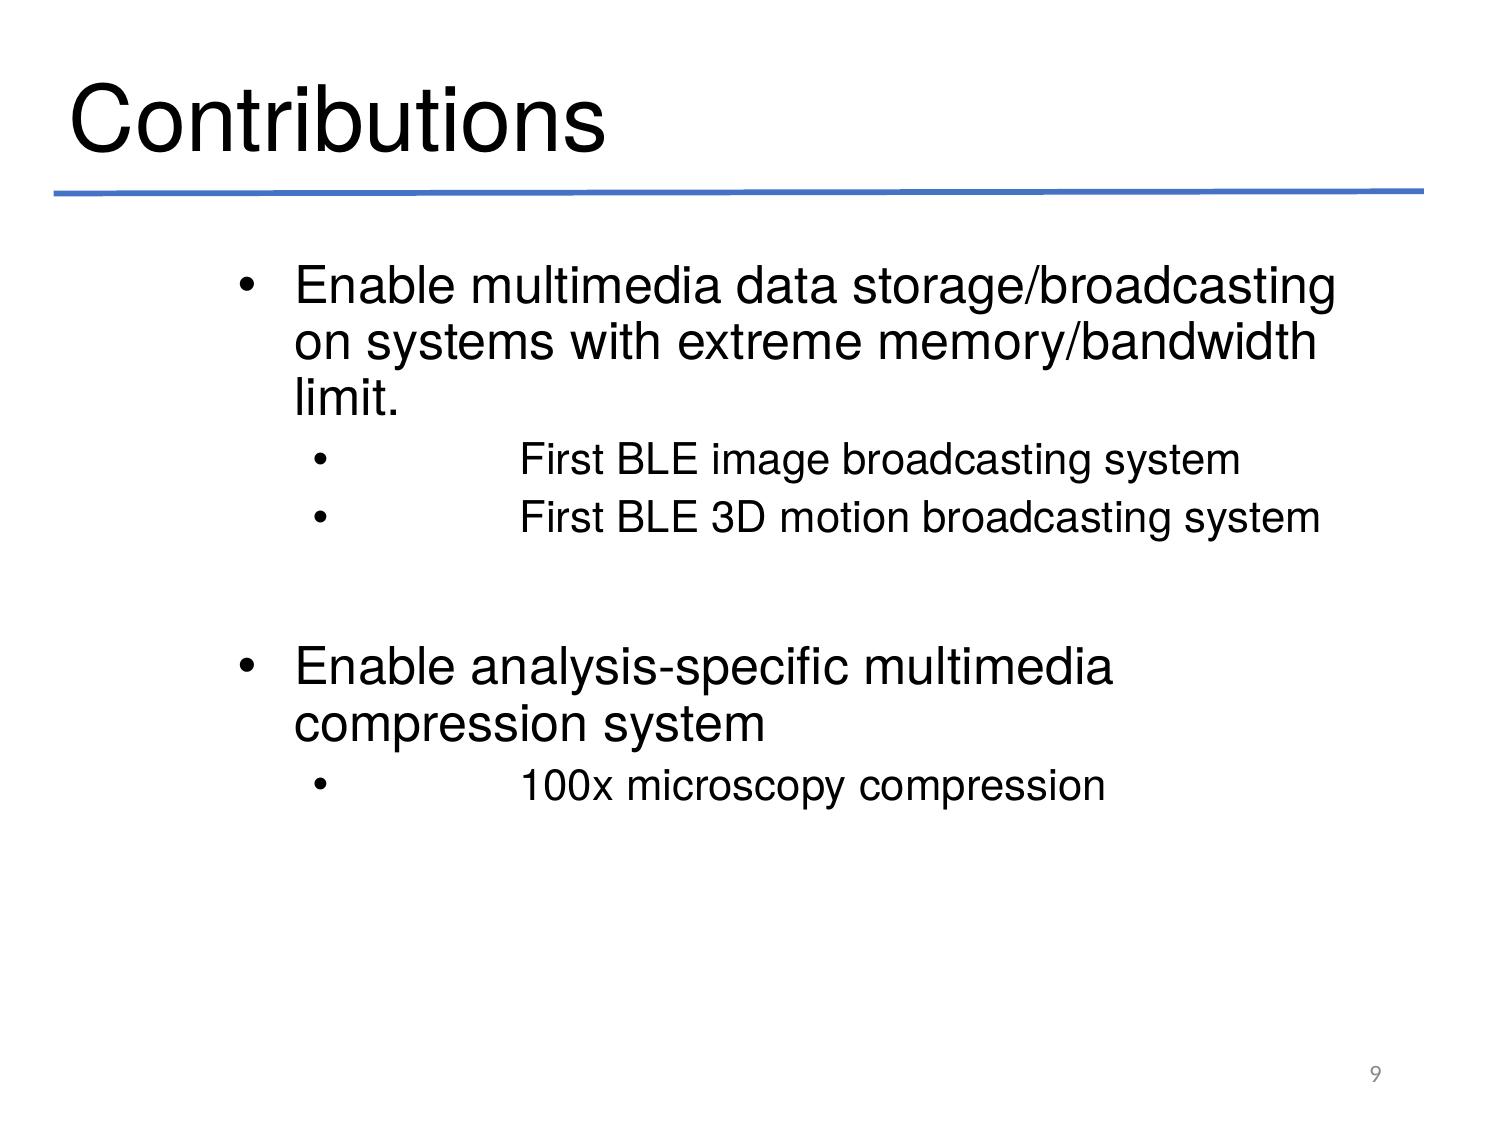

Contributions
Enable multimedia data storage/broadcasting on systems with extreme memory/bandwidth limit.
	First BLE image broadcasting system
	First BLE 3D motion broadcasting system

Enable analysis-specific multimedia compression system
	100x microscopy compression

9